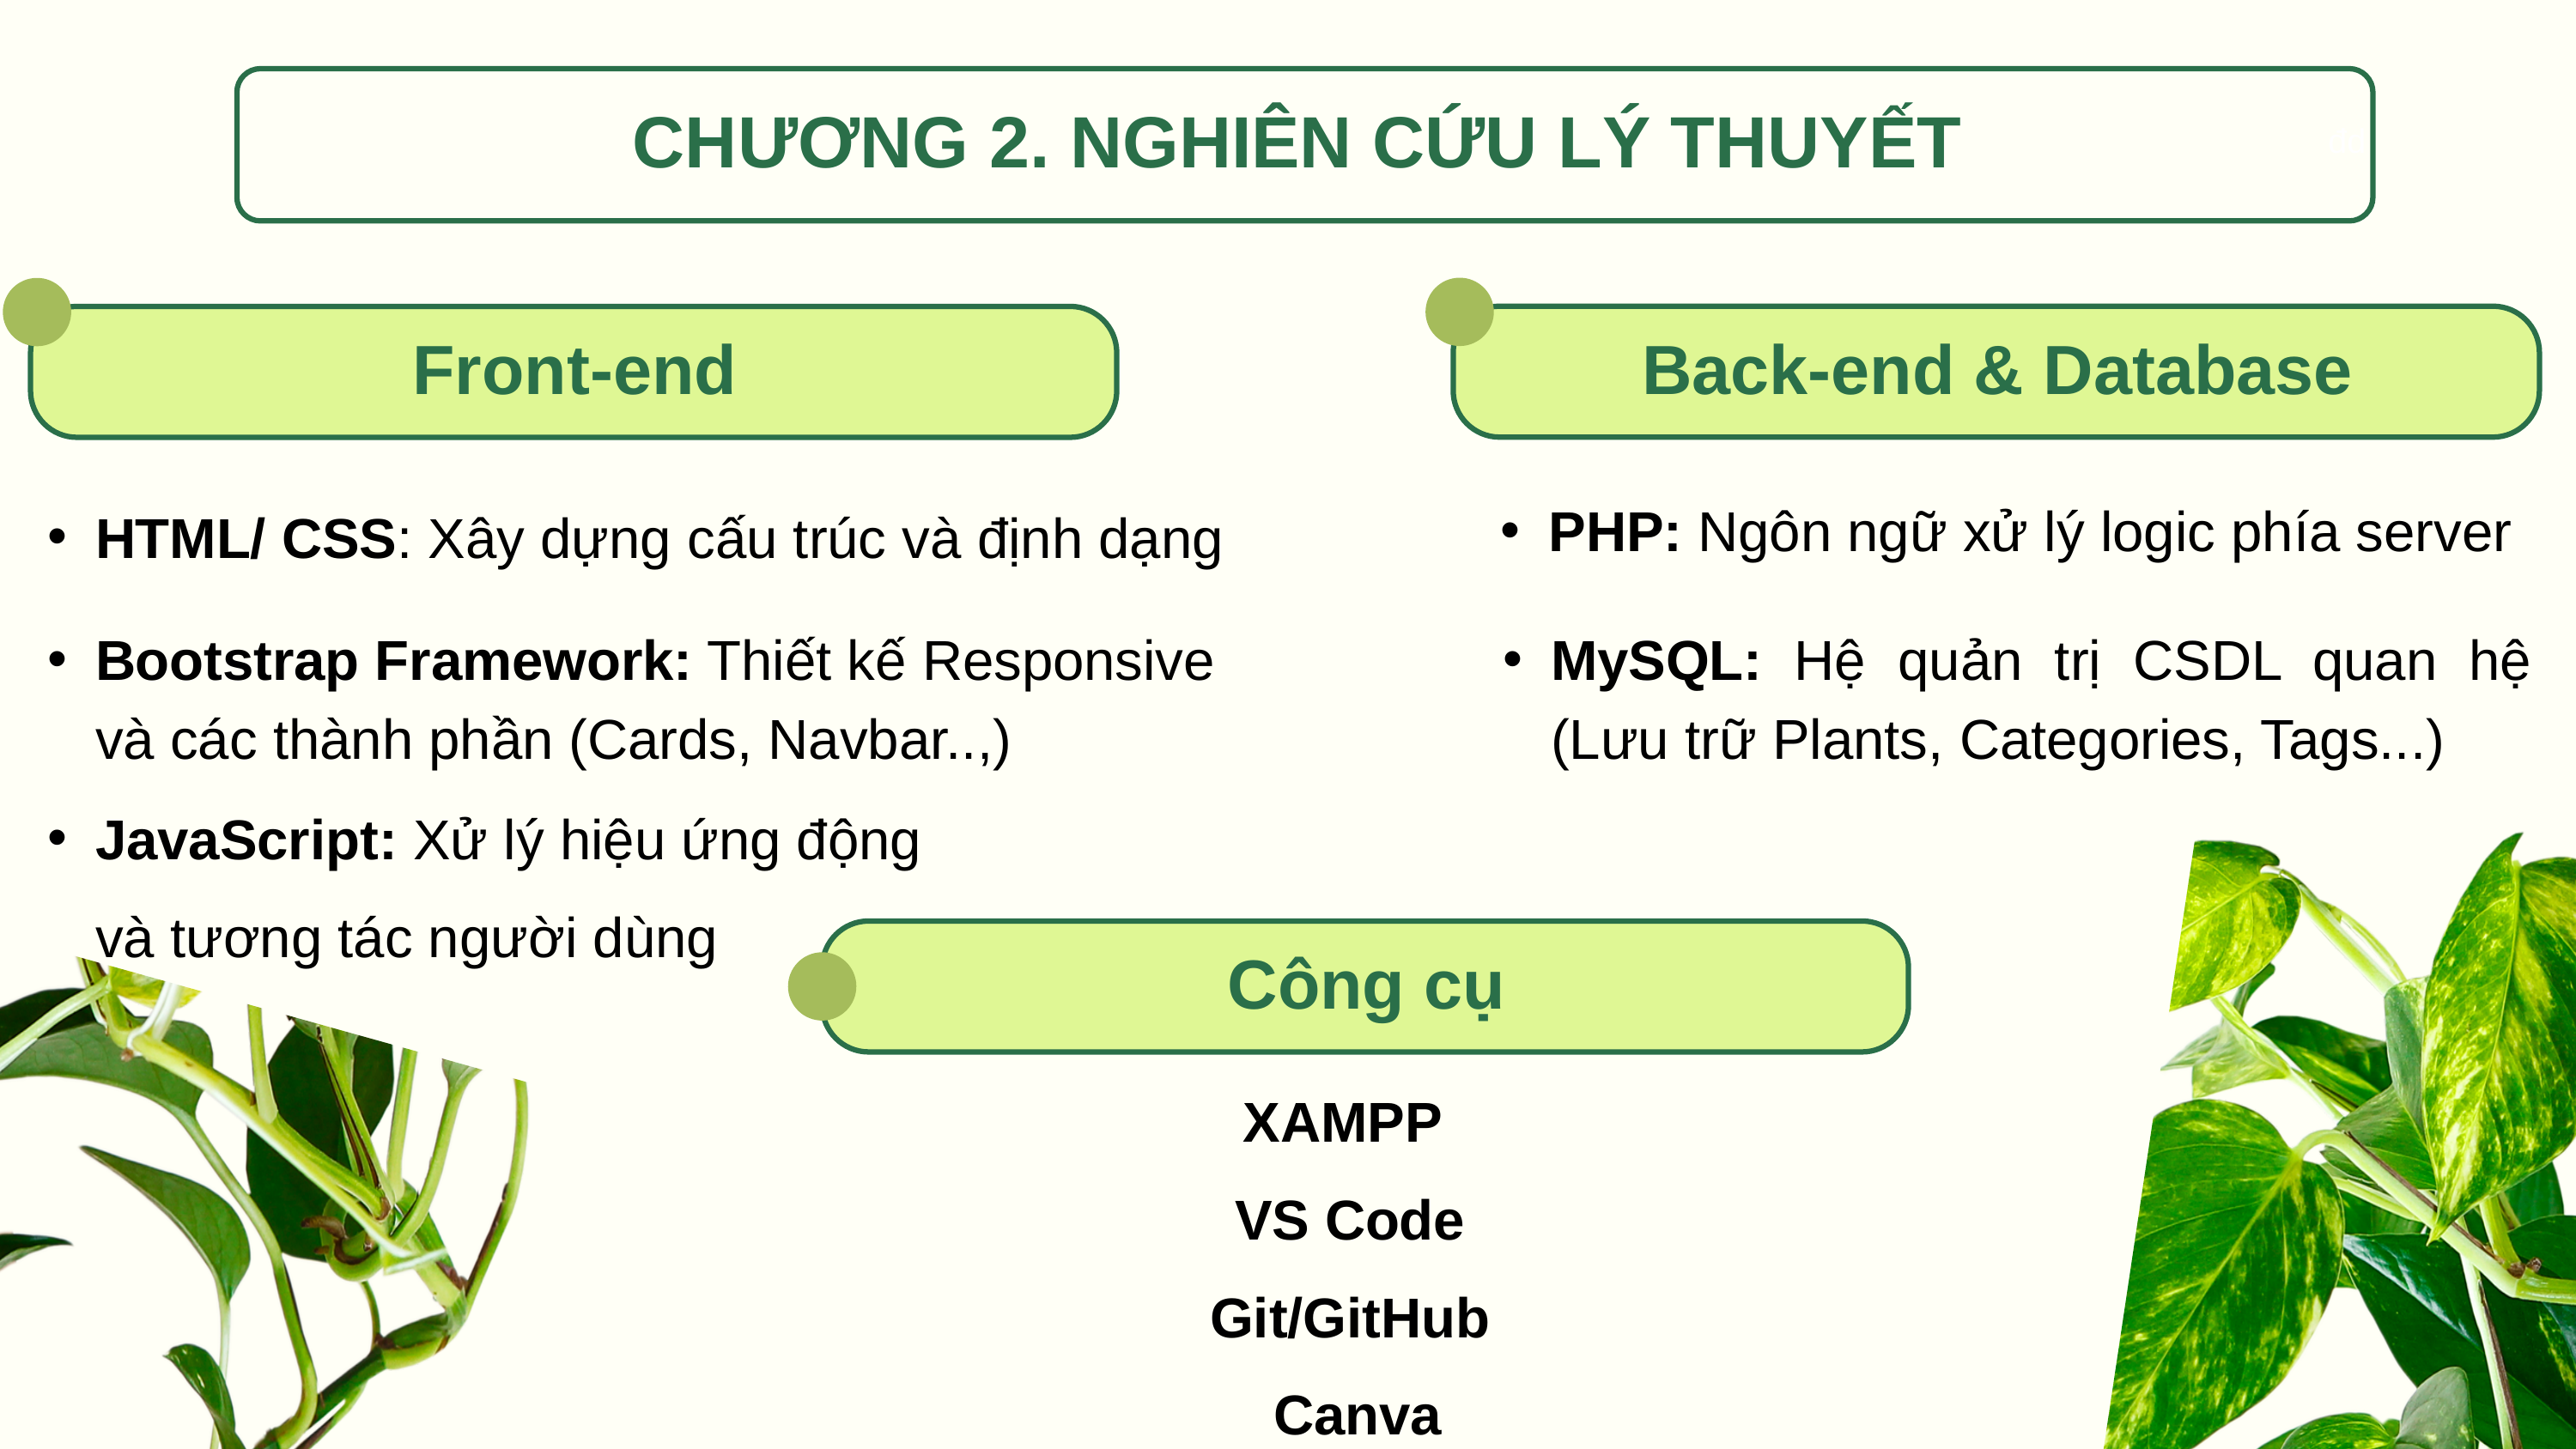

đd
CHƯƠNG 2. NGHIÊN CỨU LÝ THUYẾT

Back-end & Database
Front-end
PHP: Ngôn ngữ xử lý logic phía server
HTML/ CSS: Xây dựng cấu trúc và định dạng
Bootstrap Framework: Thiết kế Responsive và các thành phần (Cards, Navbar..,)
MySQL: Hệ quản trị CSDL quan hệ (Lưu trữ Plants, Categories, Tags...)
JavaScript: Xử lý hiệu ứng động và tương tác người dùng

Công cụ
XAMPP
VS Code
Git/GitHub
 Canva